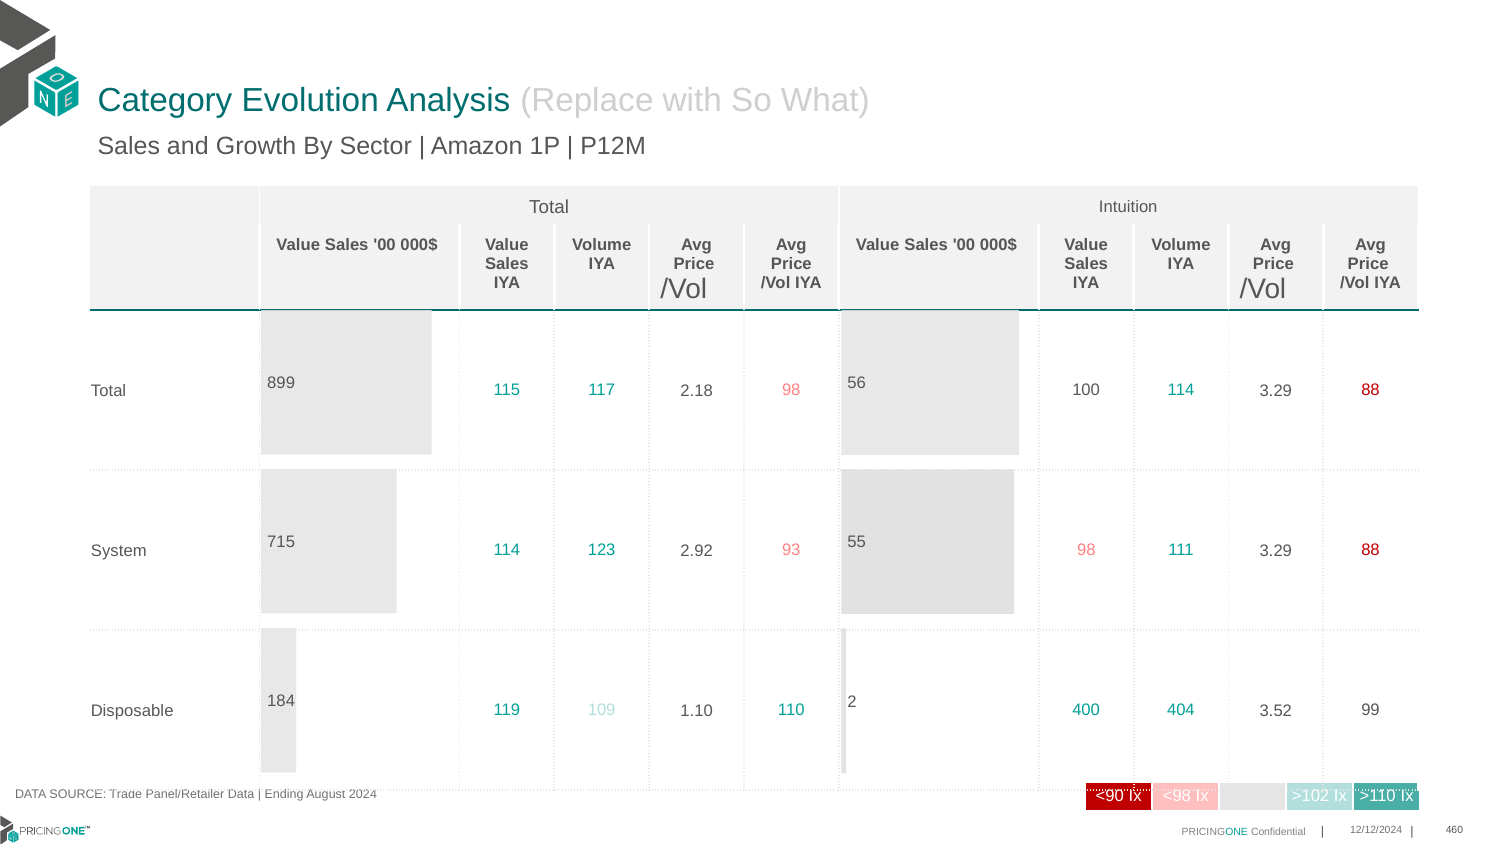

# Category Evolution Analysis (Replace with So What)
Sales and Growth By Sector | Amazon 1P | P12M
|  | Total |  |  |  |  | Intuition |  |  |  |  |
| --- | --- | --- | --- | --- | --- | --- | --- | --- | --- | --- |
|  | Value Sales '00 000$ | Value Sales IYA | Volume IYA | Avg Price /Vol | Avg Price /Vol IYA | Value Sales '00 000$ | Value Sales IYA | Volume IYA | Avg Price /Vol | Avg Price /Vol IYA |
| Total |  | 115 | 117 | 2.18 | 98 |  | 100 | 114 | 3.29 | 88 |
| System |  | 114 | 123 | 2.92 | 93 |  | 98 | 111 | 3.29 | 88 |
| Disposable |  | 119 | 109 | 1.10 | 110 |  | 400 | 404 | 3.52 | 99 |

### Chart

| Category | Value Sales |
|---|---|
| Grand | 898.9509 |
| System | 714.51948 |
| Disposable | 184.43142 |

### Chart

| Category | Value Sales |
|---|---|
| Grand | 56.13289 |
| System | 54.59515 |
| Disposable | 1.53774 |
DATA SOURCE: Trade Panel/Retailer Data | Ending August 2024
| <90 Ix | <98 Ix |  | >102 Ix | >110 Ix |
| --- | --- | --- | --- | --- |

12/12/2024
460